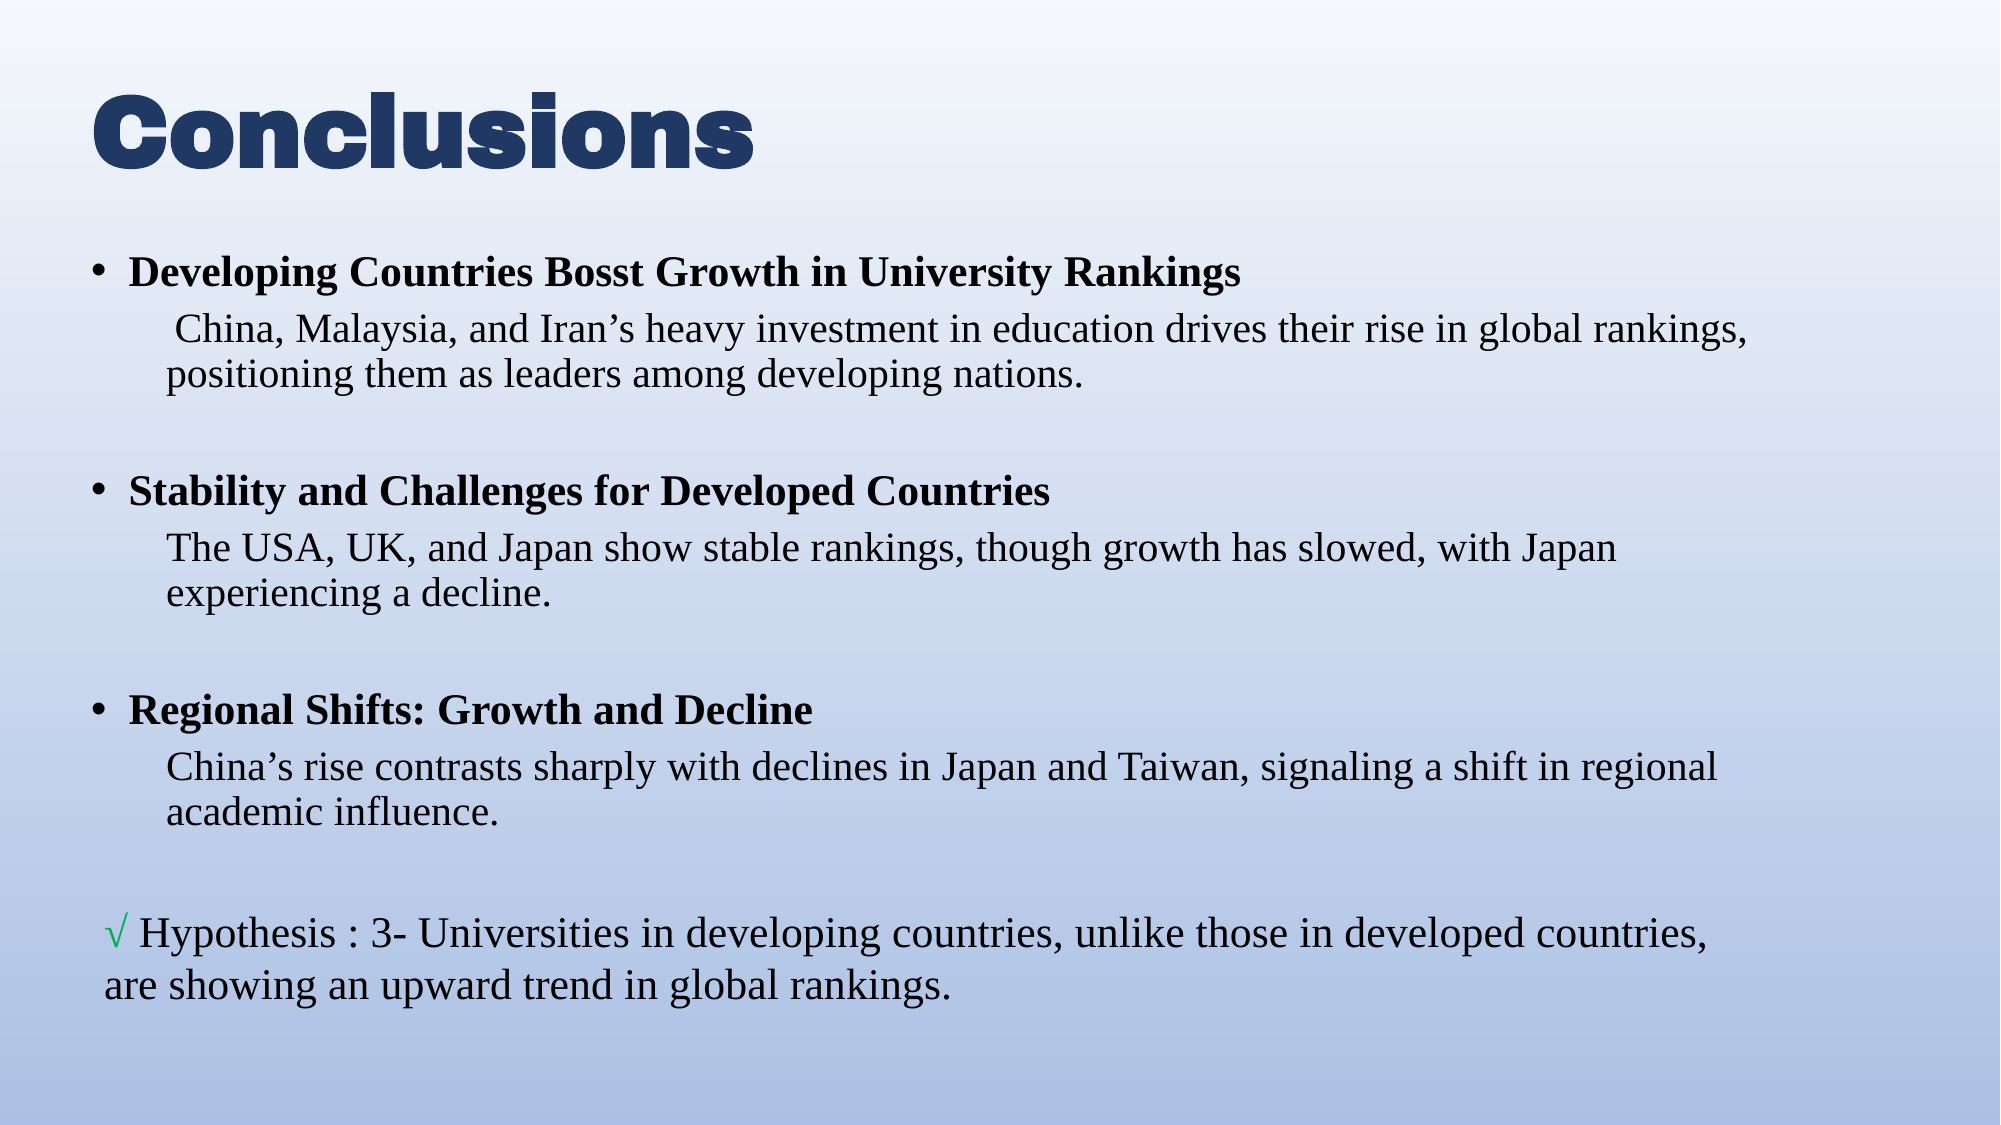

# Conclusions
Developing Countries Bosst Growth in University Rankings
 China, Malaysia, and Iran’s heavy investment in education drives their rise in global rankings, positioning them as leaders among developing nations.

Stability and Challenges for Developed Countries
The USA, UK, and Japan show stable rankings, though growth has slowed, with Japan experiencing a decline.

Regional Shifts: Growth and Decline
China’s rise contrasts sharply with declines in Japan and Taiwan, signaling a shift in regional academic influence.

√ Hypothesis : 3- Universities in developing countries, unlike those in developed countries, are showing an upward trend in global rankings.